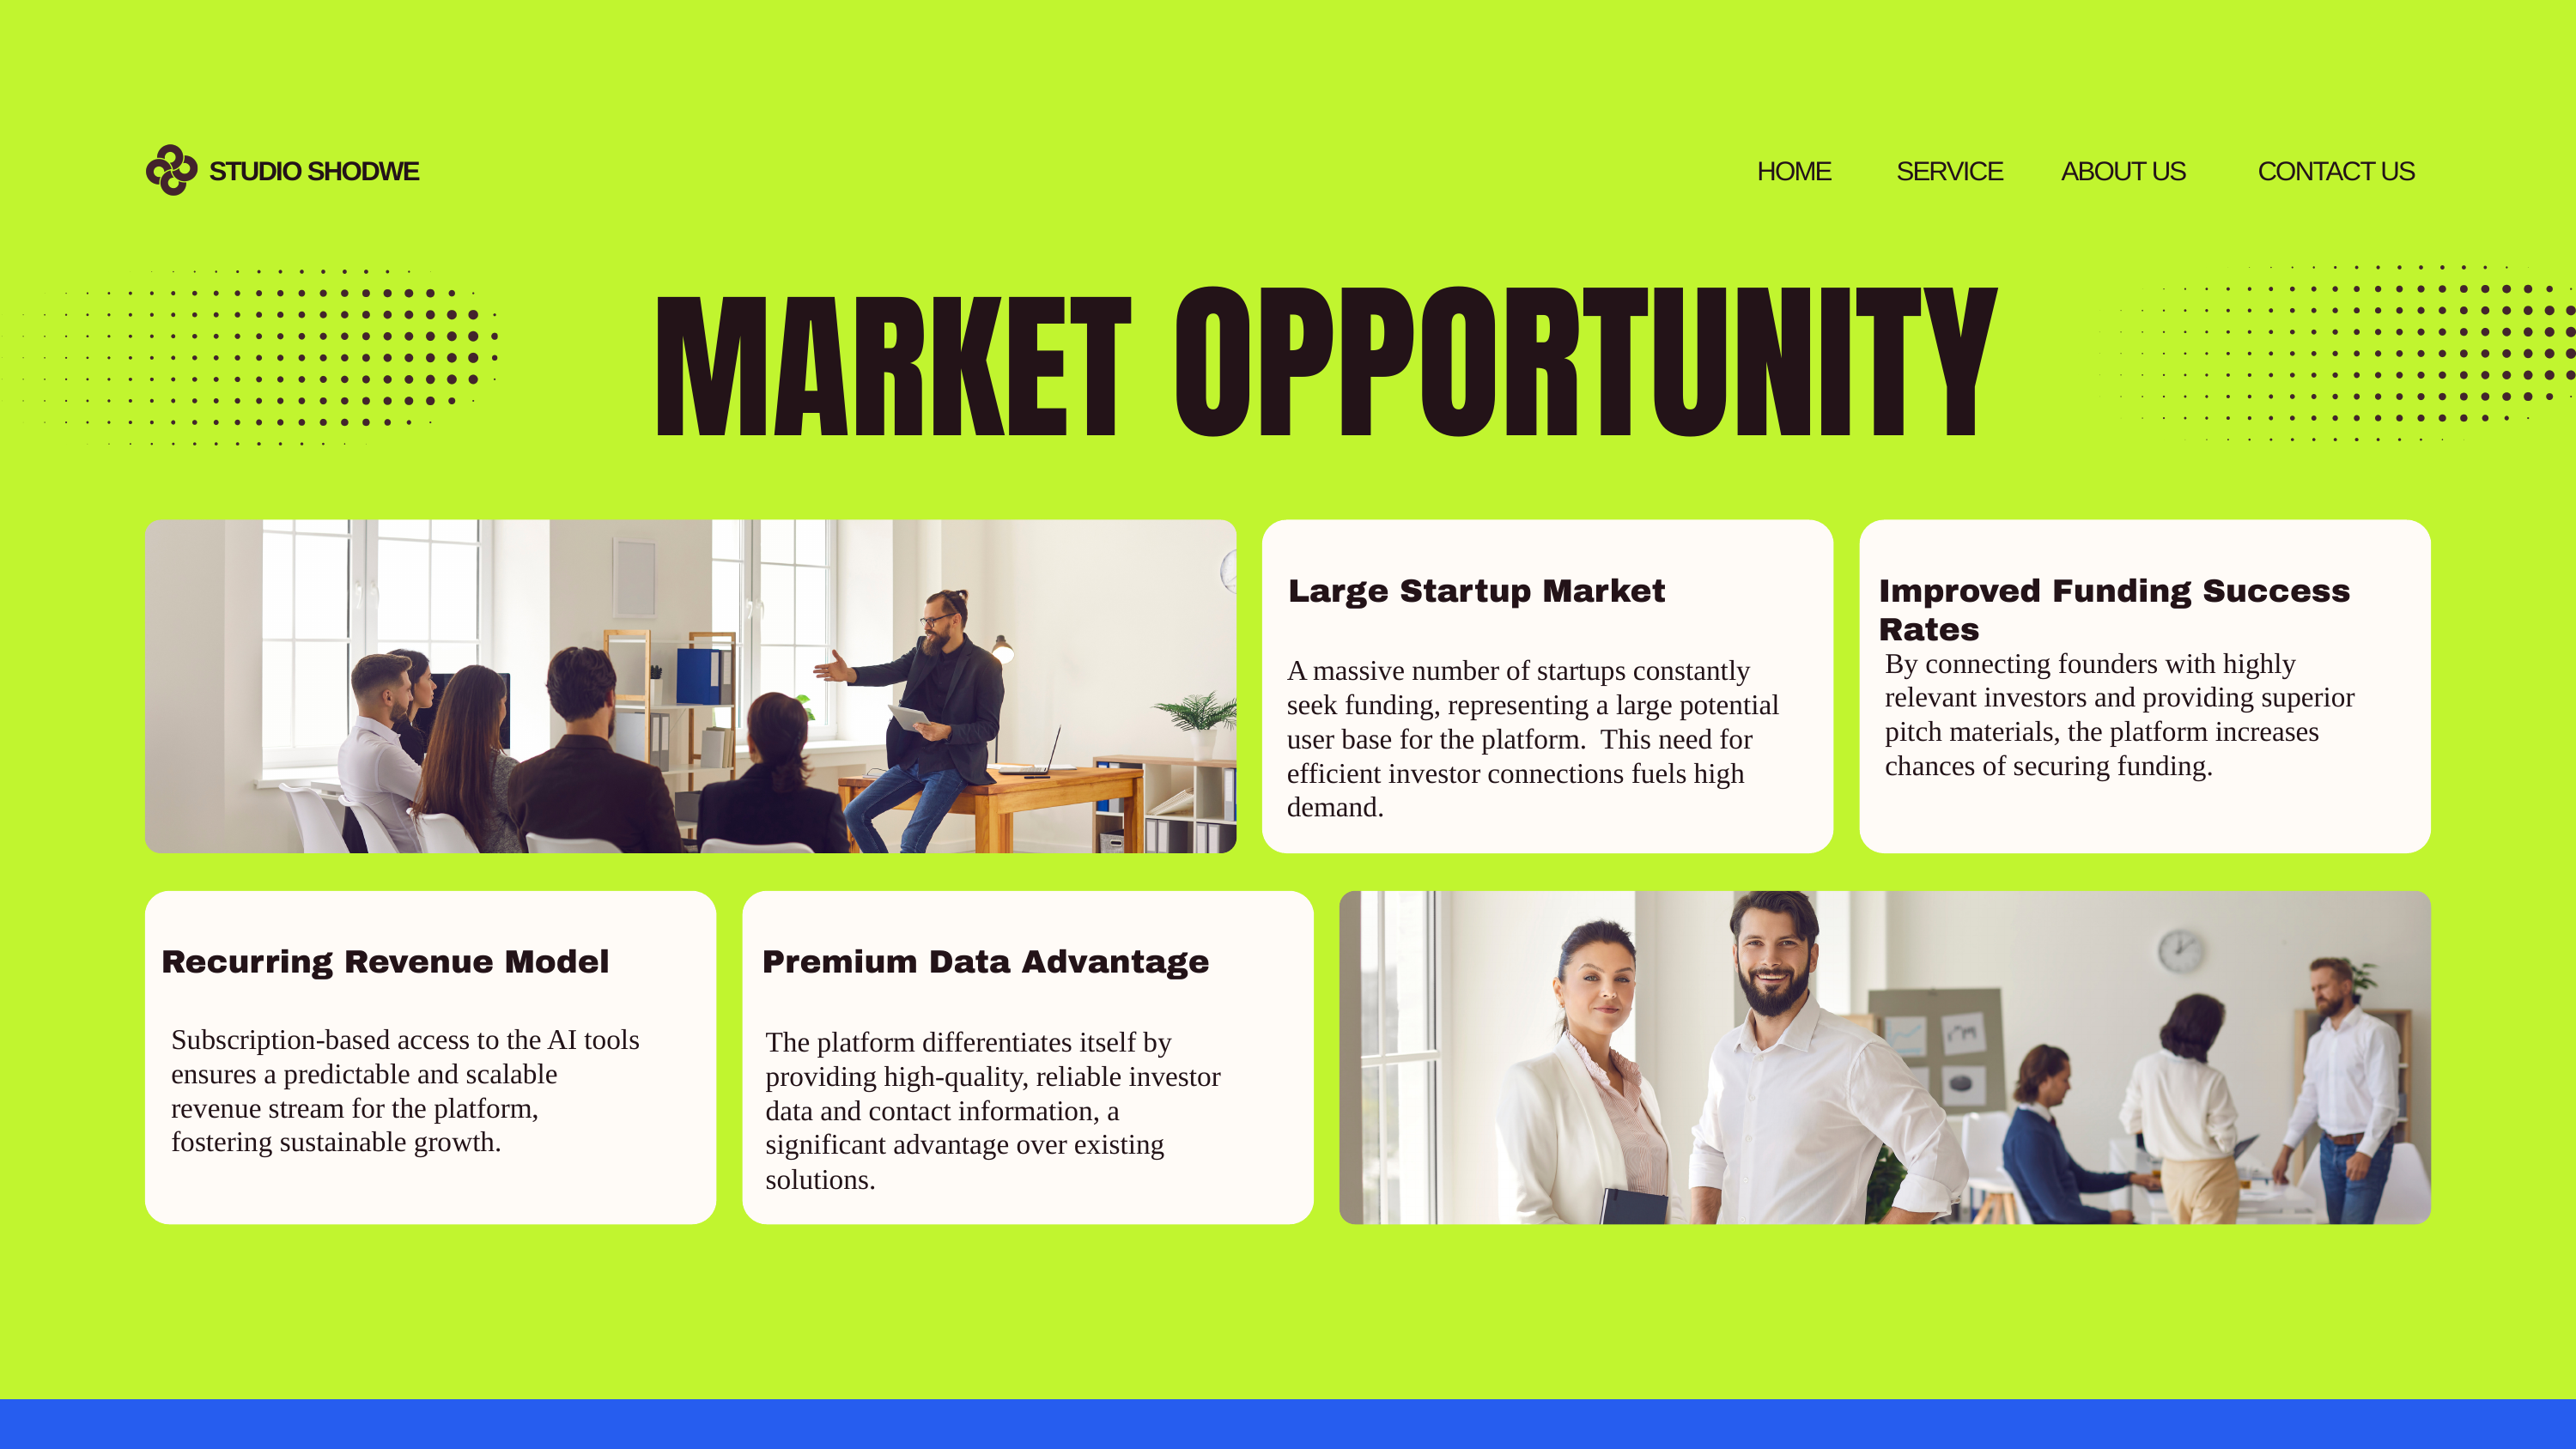

STUDIO SHODWE
HOME
SERVICE
ABOUT US
CONTACT US
MARKET OPPORTUNITY

Large Startup Market
Improved Funding Success Rates
By connecting founders with highly relevant investors and providing superior pitch materials, the platform increases chances of securing funding.
A massive number of startups constantly seek funding, representing a large potential user base for the platform.  This need for efficient investor connections fuels high demand.

Recurring Revenue Model
Premium Data Advantage
Subscription-based access to the AI tools ensures a predictable and scalable revenue stream for the platform, fostering sustainable growth.
The platform differentiates itself by providing high-quality, reliable investor data and contact information, a significant advantage over existing solutions.